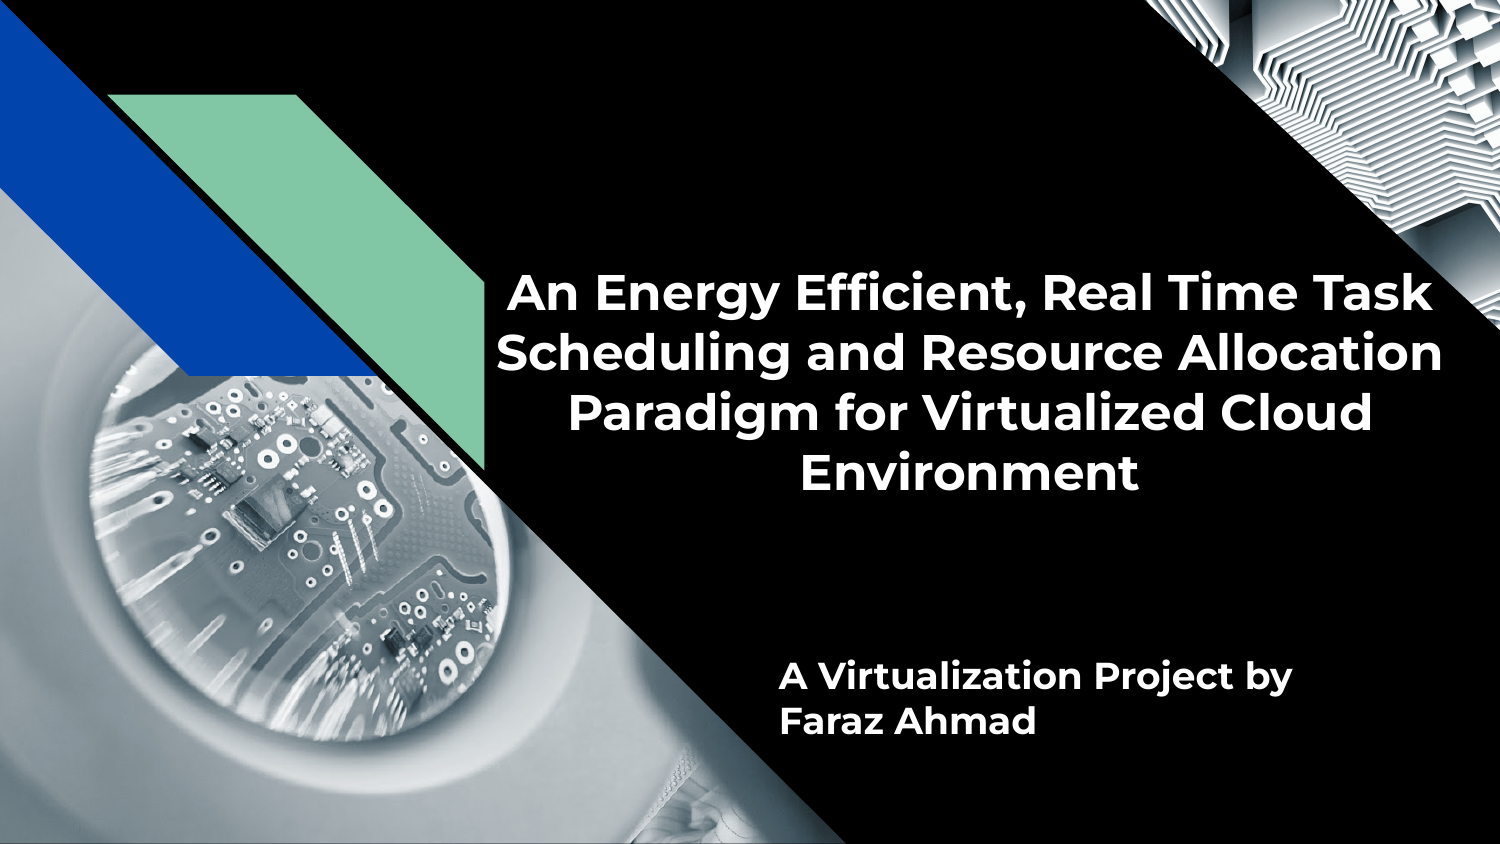

# An Energy Efficient, Real Time Task Scheduling and Resource Allocation Paradigm for Virtualized Cloud Environment
A Virtualization Project by
Faraz Ahmad